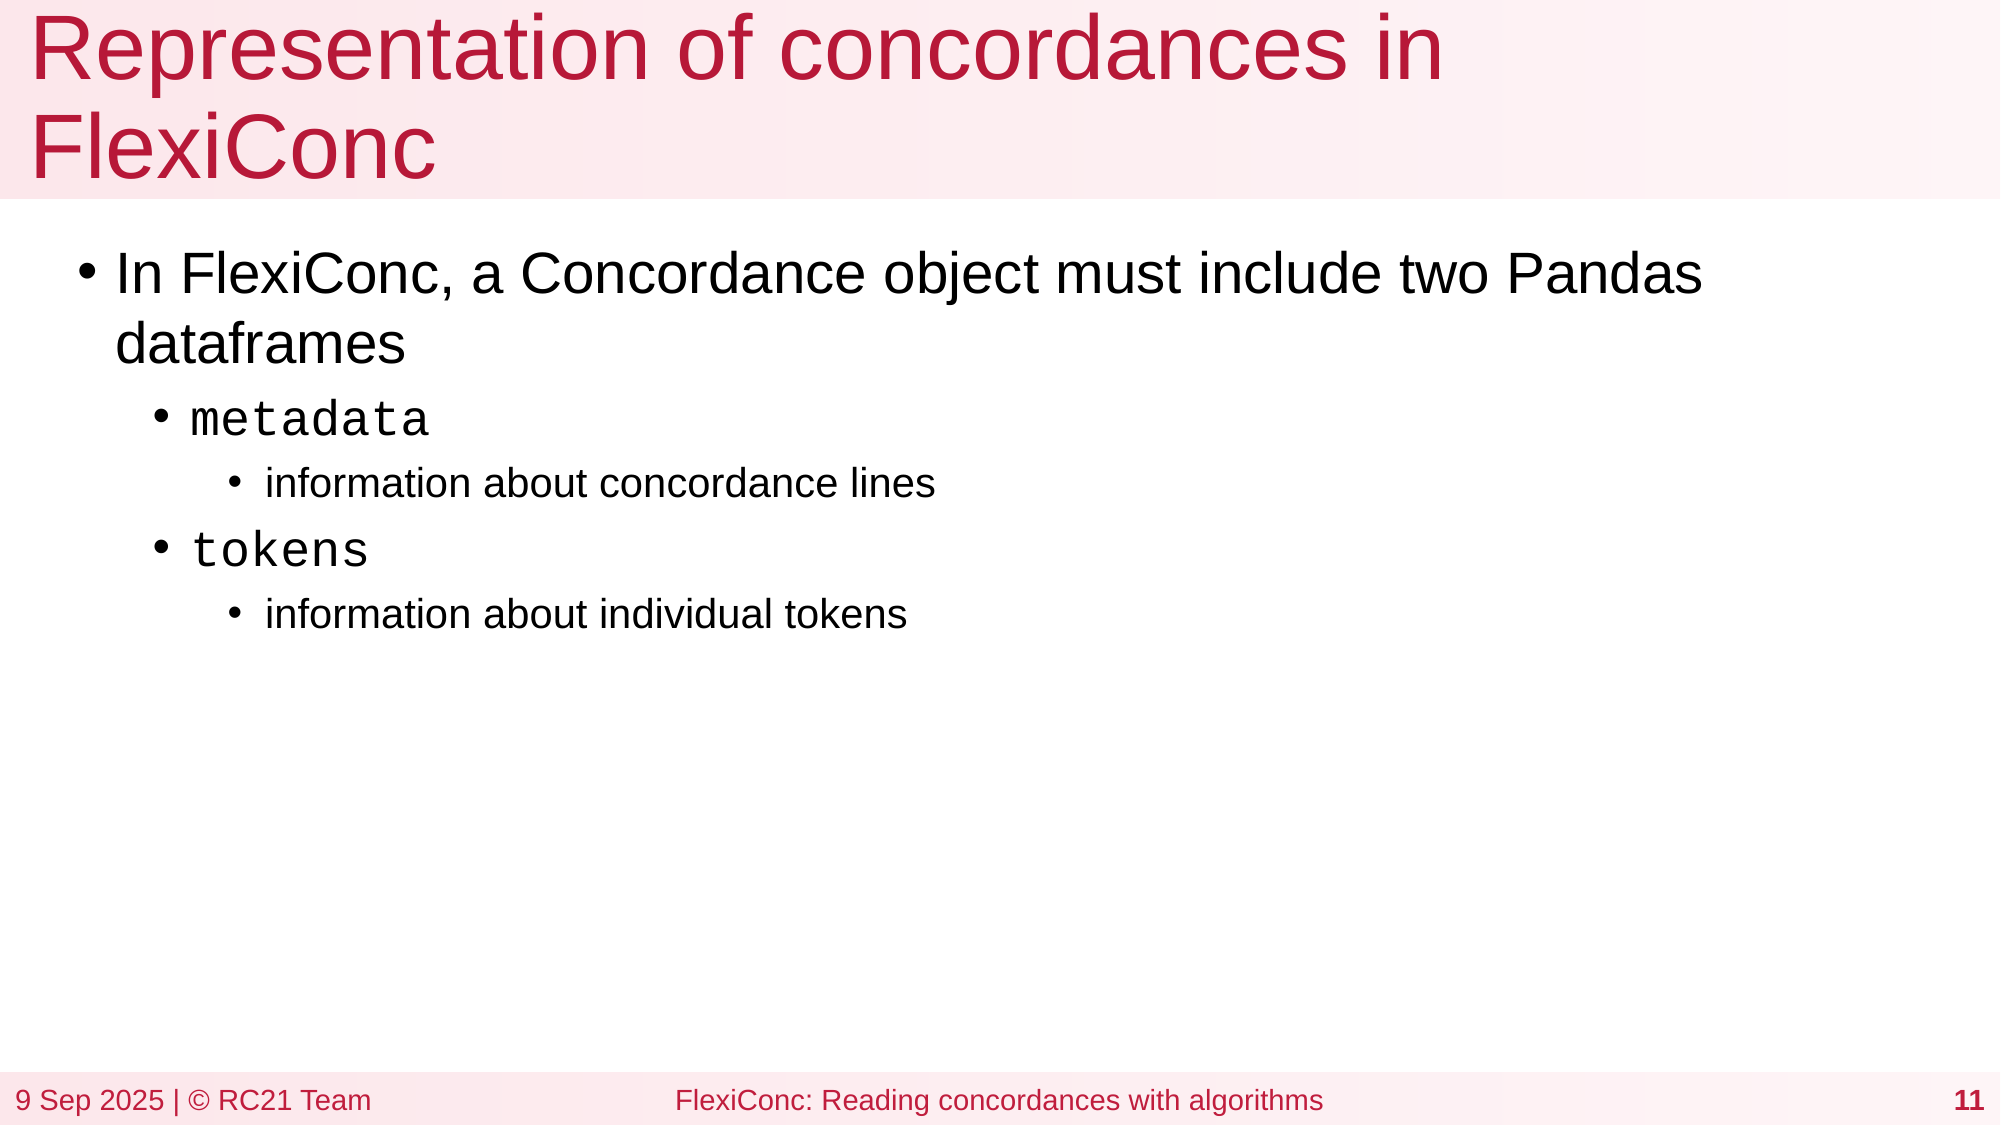

# Representation of concordances in FlexiConc
In FlexiConc, a Concordance object must include two Pandas dataframes
metadata
information about concordance lines
tokens
information about individual tokens
FlexiConc: Reading concordances with algorithms
9 Sep 2025 | © RC21 Team
11